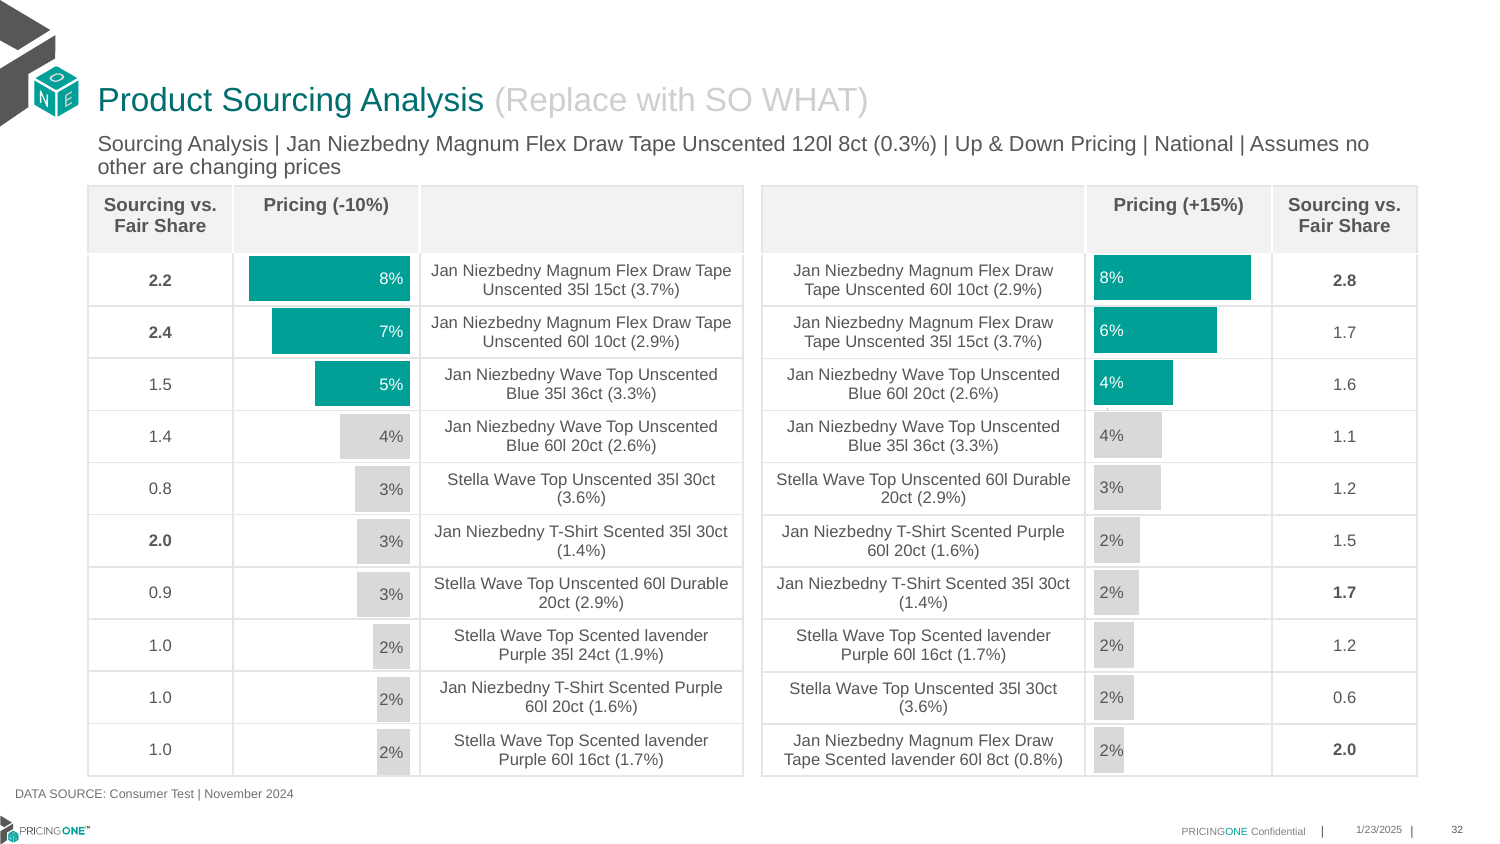

# Product Sourcing Analysis (Replace with SO WHAT)
Sourcing Analysis | Jan Niezbedny Magnum Flex Draw Tape Unscented 120l 8ct (0.3%) | Up & Down Pricing | National | Assumes no other are changing prices
| Sourcing vs. Fair Share | Pricing (-10%) |  |
| --- | --- | --- |
| 2.2 |  | Jan Niezbedny Magnum Flex Draw Tape Unscented 35l 15ct (3.7%) |
| 2.4 |  | Jan Niezbedny Magnum Flex Draw Tape Unscented 60l 10ct (2.9%) |
| 1.5 |  | Jan Niezbedny Wave Top Unscented Blue 35l 36ct (3.3%) |
| 1.4 |  | Jan Niezbedny Wave Top Unscented Blue 60l 20ct (2.6%) |
| 0.8 |  | Stella Wave Top Unscented 35l 30ct (3.6%) |
| 2.0 |  | Jan Niezbedny T-Shirt Scented 35l 30ct (1.4%) |
| 0.9 |  | Stella Wave Top Unscented 60l Durable 20ct (2.9%) |
| 1.0 |  | Stella Wave Top Scented lavender Purple 35l 24ct (1.9%) |
| 1.0 |  | Jan Niezbedny T-Shirt Scented Purple 60l 20ct (1.6%) |
| 1.0 |  | Stella Wave Top Scented lavender Purple 60l 16ct (1.7%) |
|  | Pricing (+15%) | Sourcing vs. Fair Share |
| --- | --- | --- |
| Jan Niezbedny Magnum Flex Draw Tape Unscented 60l 10ct (2.9%) |  | 2.8 |
| Jan Niezbedny Magnum Flex Draw Tape Unscented 35l 15ct (3.7%) |  | 1.7 |
| Jan Niezbedny Wave Top Unscented Blue 60l 20ct (2.6%) |  | 1.6 |
| Jan Niezbedny Wave Top Unscented Blue 35l 36ct (3.3%) |  | 1.1 |
| Stella Wave Top Unscented 60l Durable 20ct (2.9%) |  | 1.2 |
| Jan Niezbedny T-Shirt Scented Purple 60l 20ct (1.6%) |  | 1.5 |
| Jan Niezbedny T-Shirt Scented 35l 30ct (1.4%) |  | 1.7 |
| Stella Wave Top Scented lavender Purple 60l 16ct (1.7%) |  | 1.2 |
| Stella Wave Top Unscented 35l 30ct (3.6%) |  | 0.6 |
| Jan Niezbedny Magnum Flex Draw Tape Scented lavender 60l 8ct (0.8%) |  | 2.0 |

### Chart

| Category | Jan Niezbedny Magnum Flex Draw Tape Unscented 120l 8ct (0.3%) |
|---|---|
| Jan Niezbedny Magnum Flex Draw Tape Unscented 60l 10ct (2.9%) | 0.0817086861410699 |
| Jan Niezbedny Magnum Flex Draw Tape Unscented 35l 15ct (3.7%) | 0.06390681058220428 |
| Jan Niezbedny Wave Top Unscented Blue 60l 20ct (2.6%) | 0.04122746094117103 |
| Jan Niezbedny Wave Top Unscented Blue 35l 36ct (3.3%) | 0.035481489059543174 |
| Stella Wave Top Unscented 60l Durable 20ct (2.9%) | 0.034873122033503304 |
| Jan Niezbedny T-Shirt Scented Purple 60l 20ct (1.6%) | 0.023937482905705375 |
| Jan Niezbedny T-Shirt Scented 35l 30ct (1.4%) | 0.02363666112615393 |
| Stella Wave Top Scented lavender Purple 60l 16ct (1.7%) | 0.020968410717576588 |
| Stella Wave Top Unscented 35l 30ct (3.6%) | 0.02076329177073316 |
| Jan Niezbedny Magnum Flex Draw Tape Scented lavender 60l 8ct (0.8%) | 0.01601651845587169 |

### Chart

| Category | Jan Niezbedny Magnum Flex Draw Tape Unscented 120l 8ct (0.3%) |
|---|---|
| Jan Niezbedny Magnum Flex Draw Tape Unscented 35l 15ct (3.7%) | 0.08295819322330296 |
| Jan Niezbedny Magnum Flex Draw Tape Unscented 60l 10ct (2.9%) | 0.07078309365766204 |
| Jan Niezbedny Wave Top Unscented Blue 35l 36ct (3.3%) | 0.04905845055453613 |
| Jan Niezbedny Wave Top Unscented Blue 60l 20ct (2.6%) | 0.036226547119509955 |
| Stella Wave Top Unscented 35l 30ct (3.6%) | 0.02825051768889446 |
| Jan Niezbedny T-Shirt Scented 35l 30ct (1.4%) | 0.0272671046243305 |
| Stella Wave Top Unscented 60l Durable 20ct (2.9%) | 0.027090063173608597 |
| Stella Wave Top Scented lavender Purple 35l 24ct (1.9%) | 0.018930330832153338 |
| Jan Niezbedny T-Shirt Scented Purple 60l 20ct (1.6%) | 0.017221379332904605 |
| Stella Wave Top Scented lavender Purple 60l 16ct (1.7%) | 0.017152019270421492 |
DATA SOURCE: Consumer Test | November 2024

1/23/2025
32